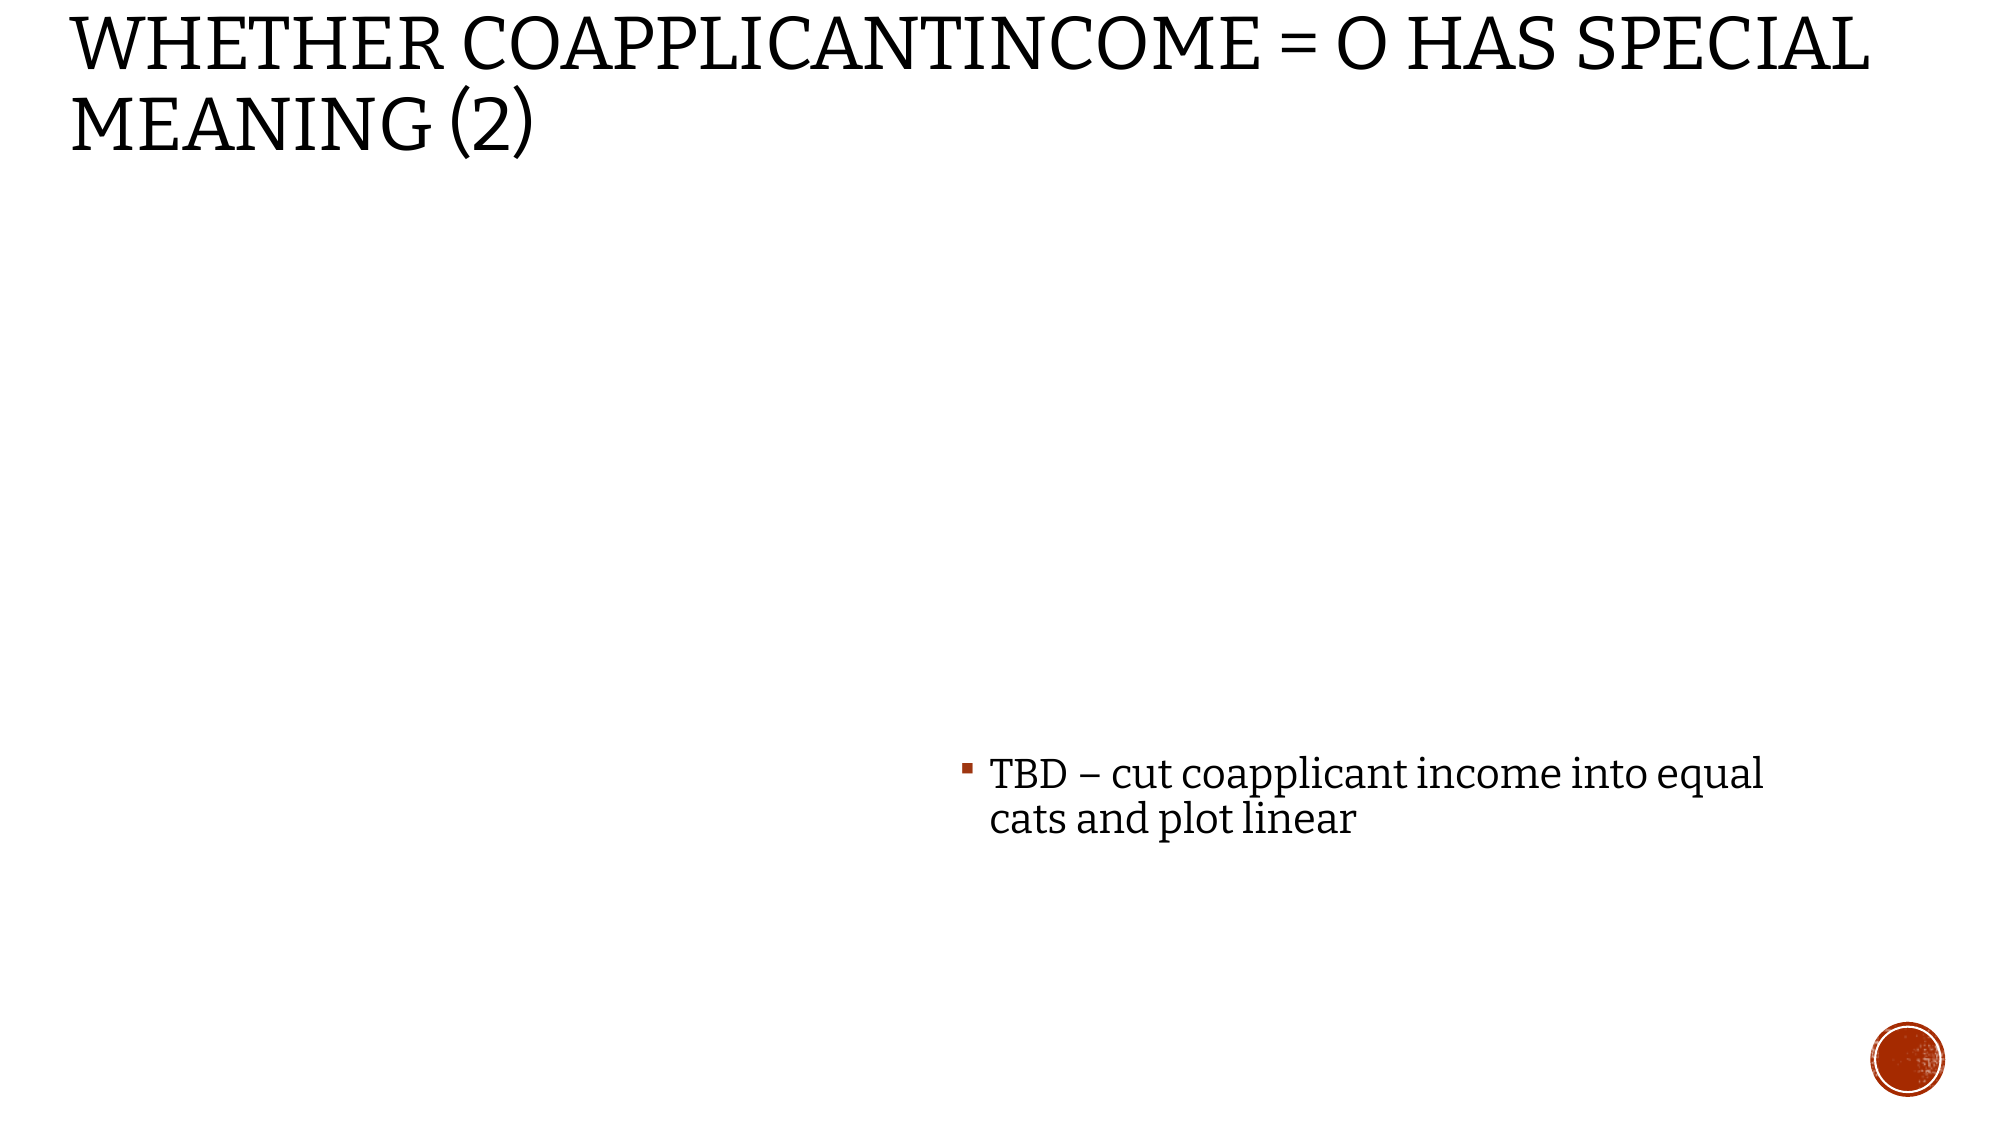

# Whether Coapplicantincome = o has special meaning (2)
TBD – cut coapplicant income into equal cats and plot linear